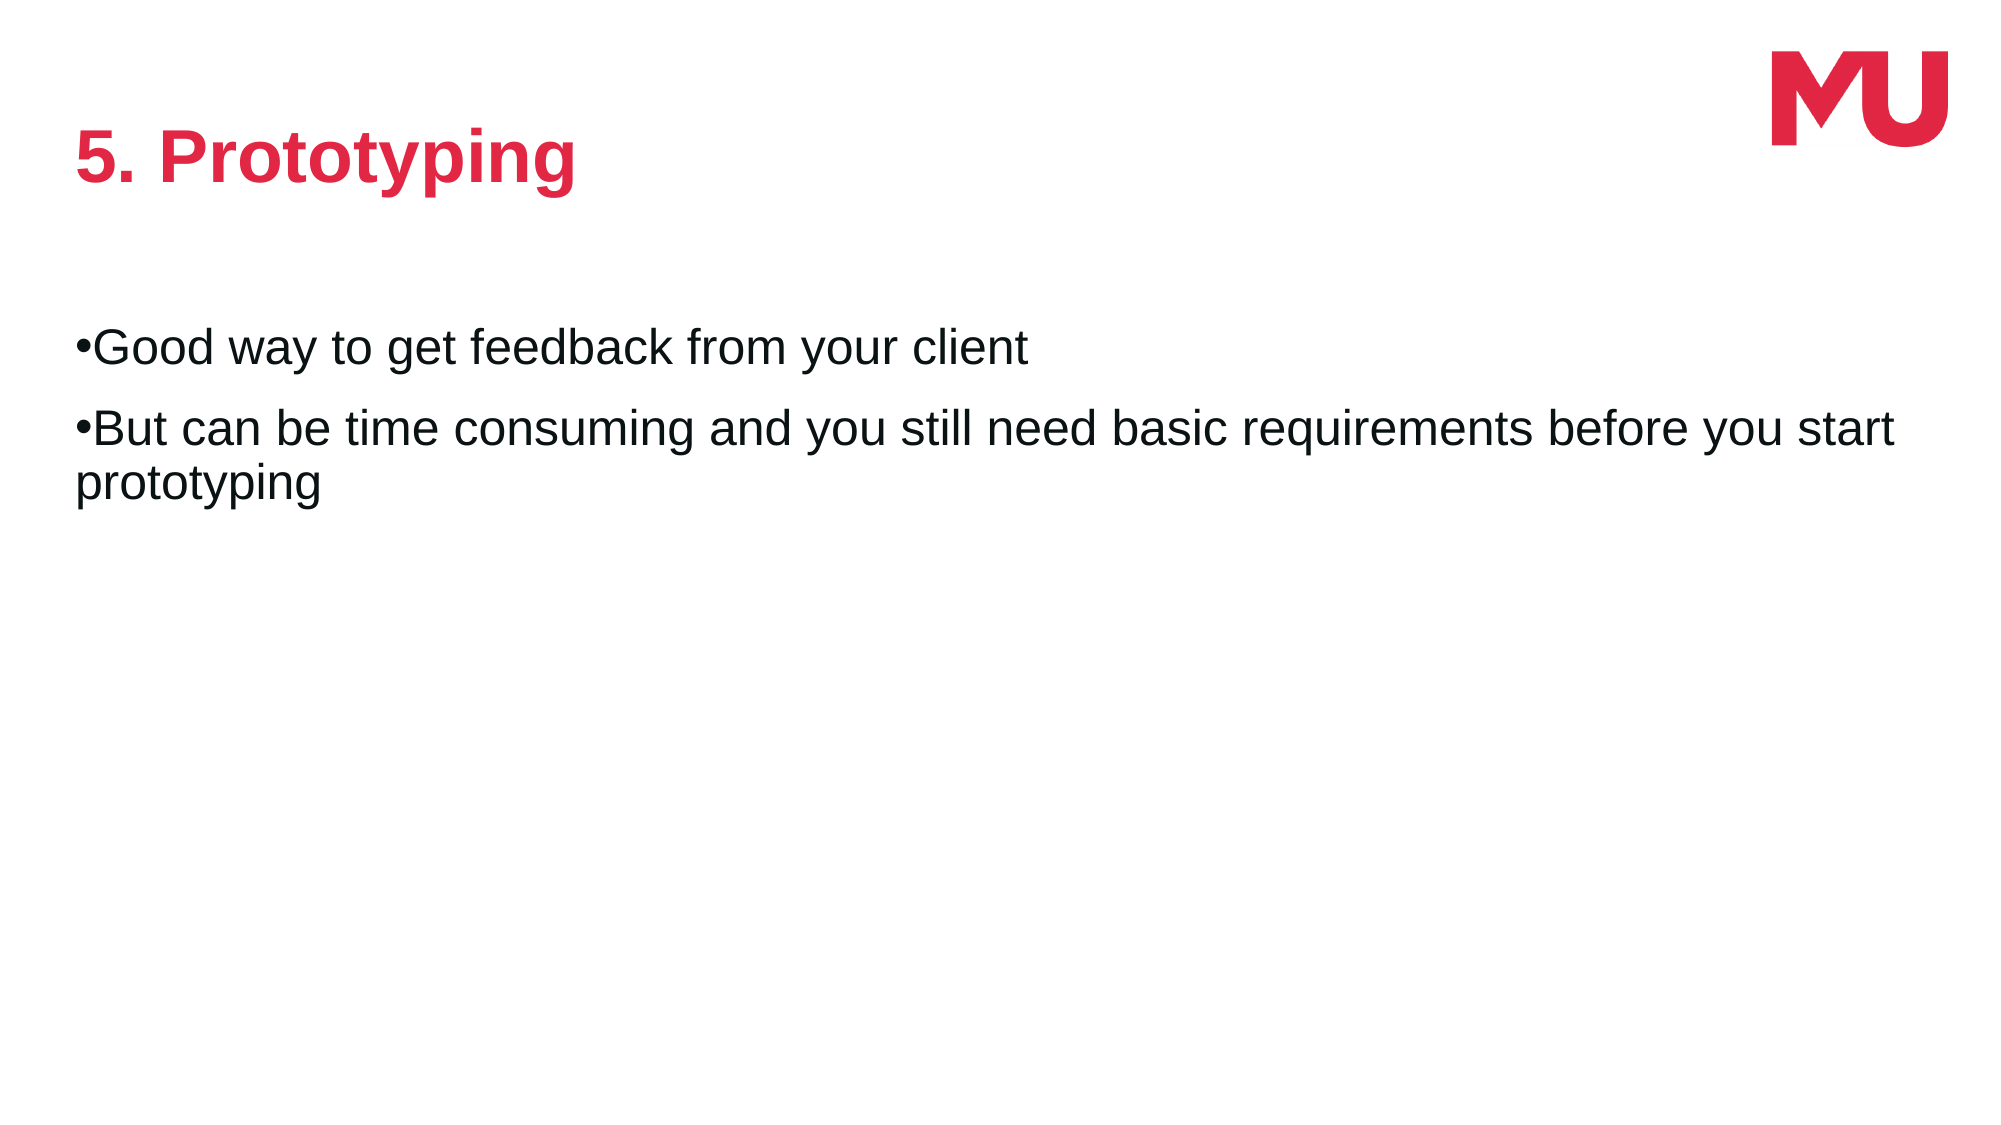

5. Prototyping
Good way to get feedback from your client
But can be time consuming and you still need basic requirements before you start prototyping